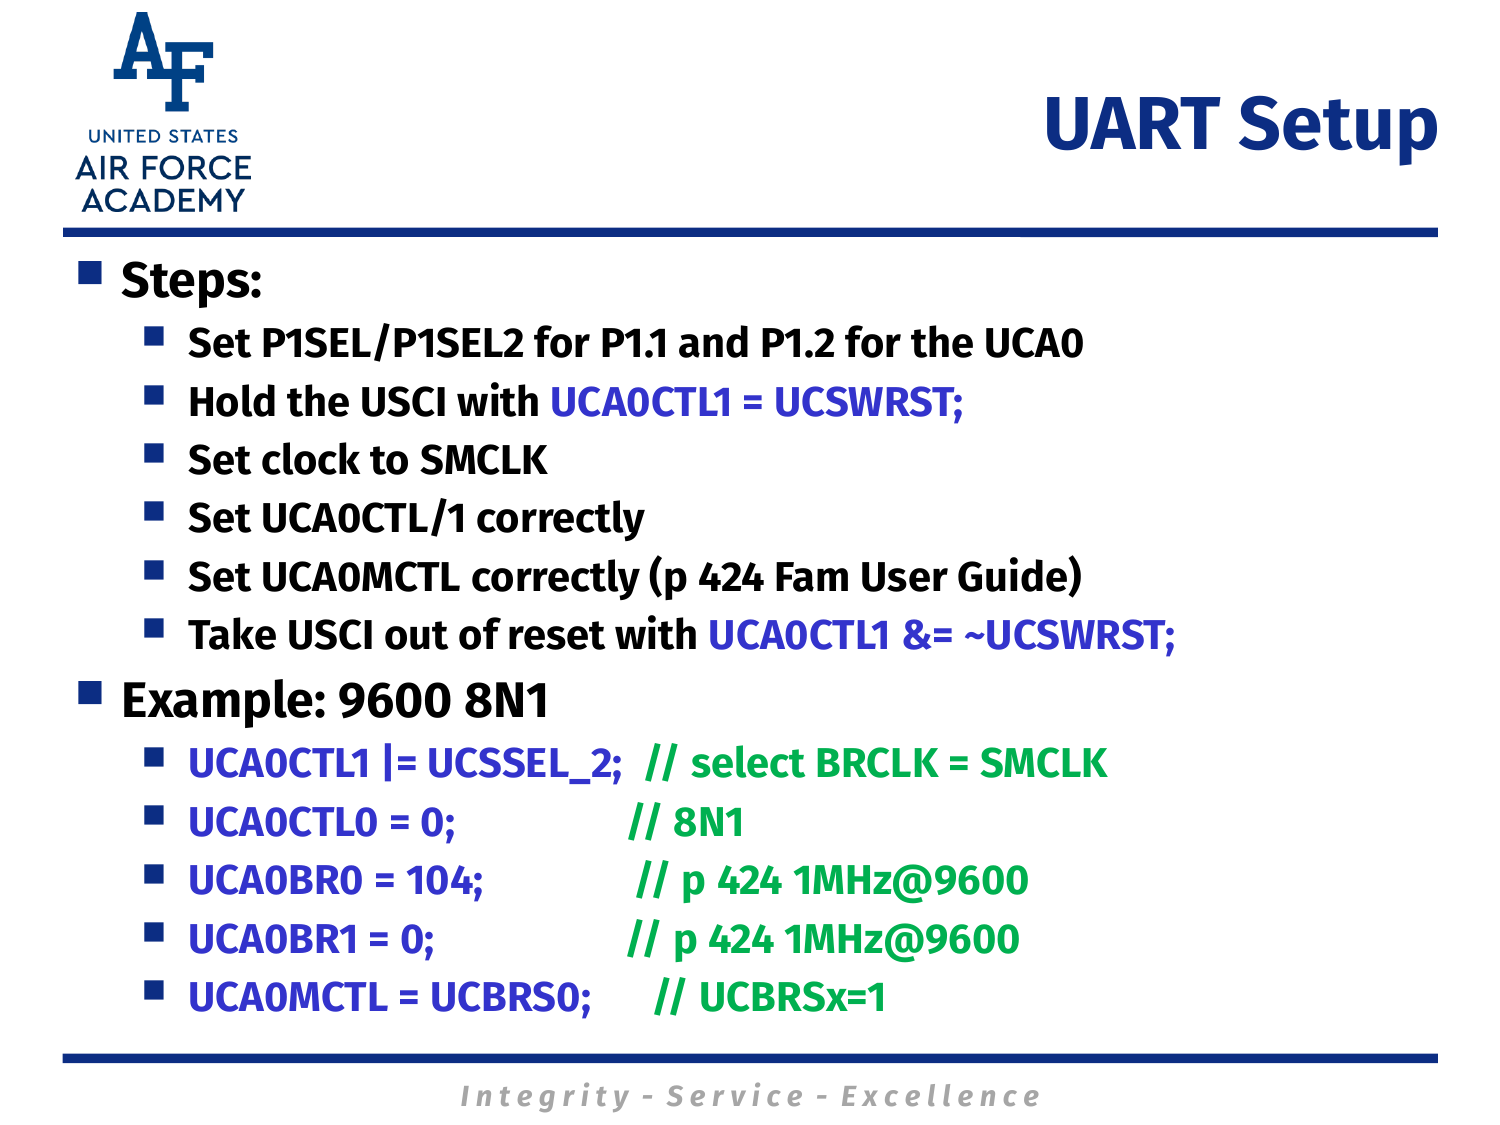

# UART Setup
Steps:
Set P1SEL/P1SEL2 for P1.1 and P1.2 for the UCA0
Hold the USCI with UCA0CTL1 = UCSWRST;
Set clock to SMCLK
Set UCA0CTL/1 correctly
Set UCA0MCTL correctly (p 424 Fam User Guide)
Take USCI out of reset with UCA0CTL1 &= ~UCSWRST;
Example: 9600 8N1
UCA0CTL1 |= UCSSEL_2;  // select BRCLK = SMCLK
UCA0CTL0 = 0;                 // 8N1
UCA0BR0 = 104;               // p 424 1MHz@9600
UCA0BR1 = 0;                   // p 424 1MHz@9600
UCA0MCTL = UCBRS0;      // UCBRSx=1